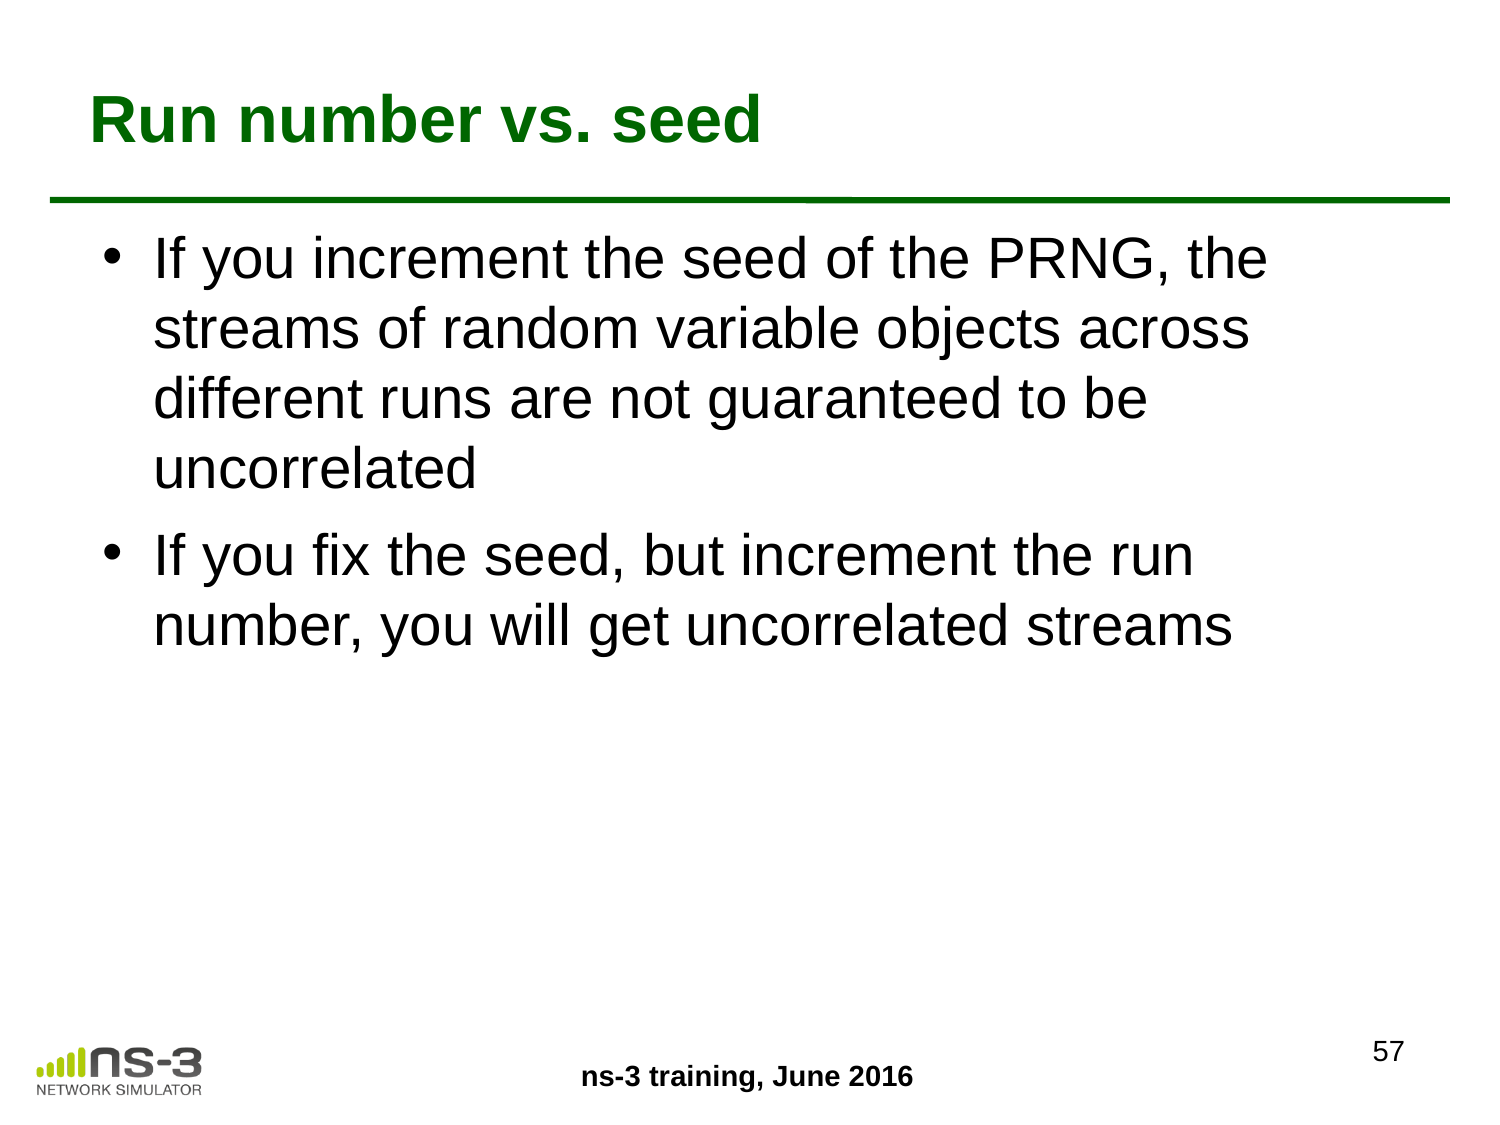

# Run number vs. seed
If you increment the seed of the PRNG, the streams of random variable objects across different runs are not guaranteed to be uncorrelated
If you fix the seed, but increment the run number, you will get uncorrelated streams
57
ns-3 training, June 2016